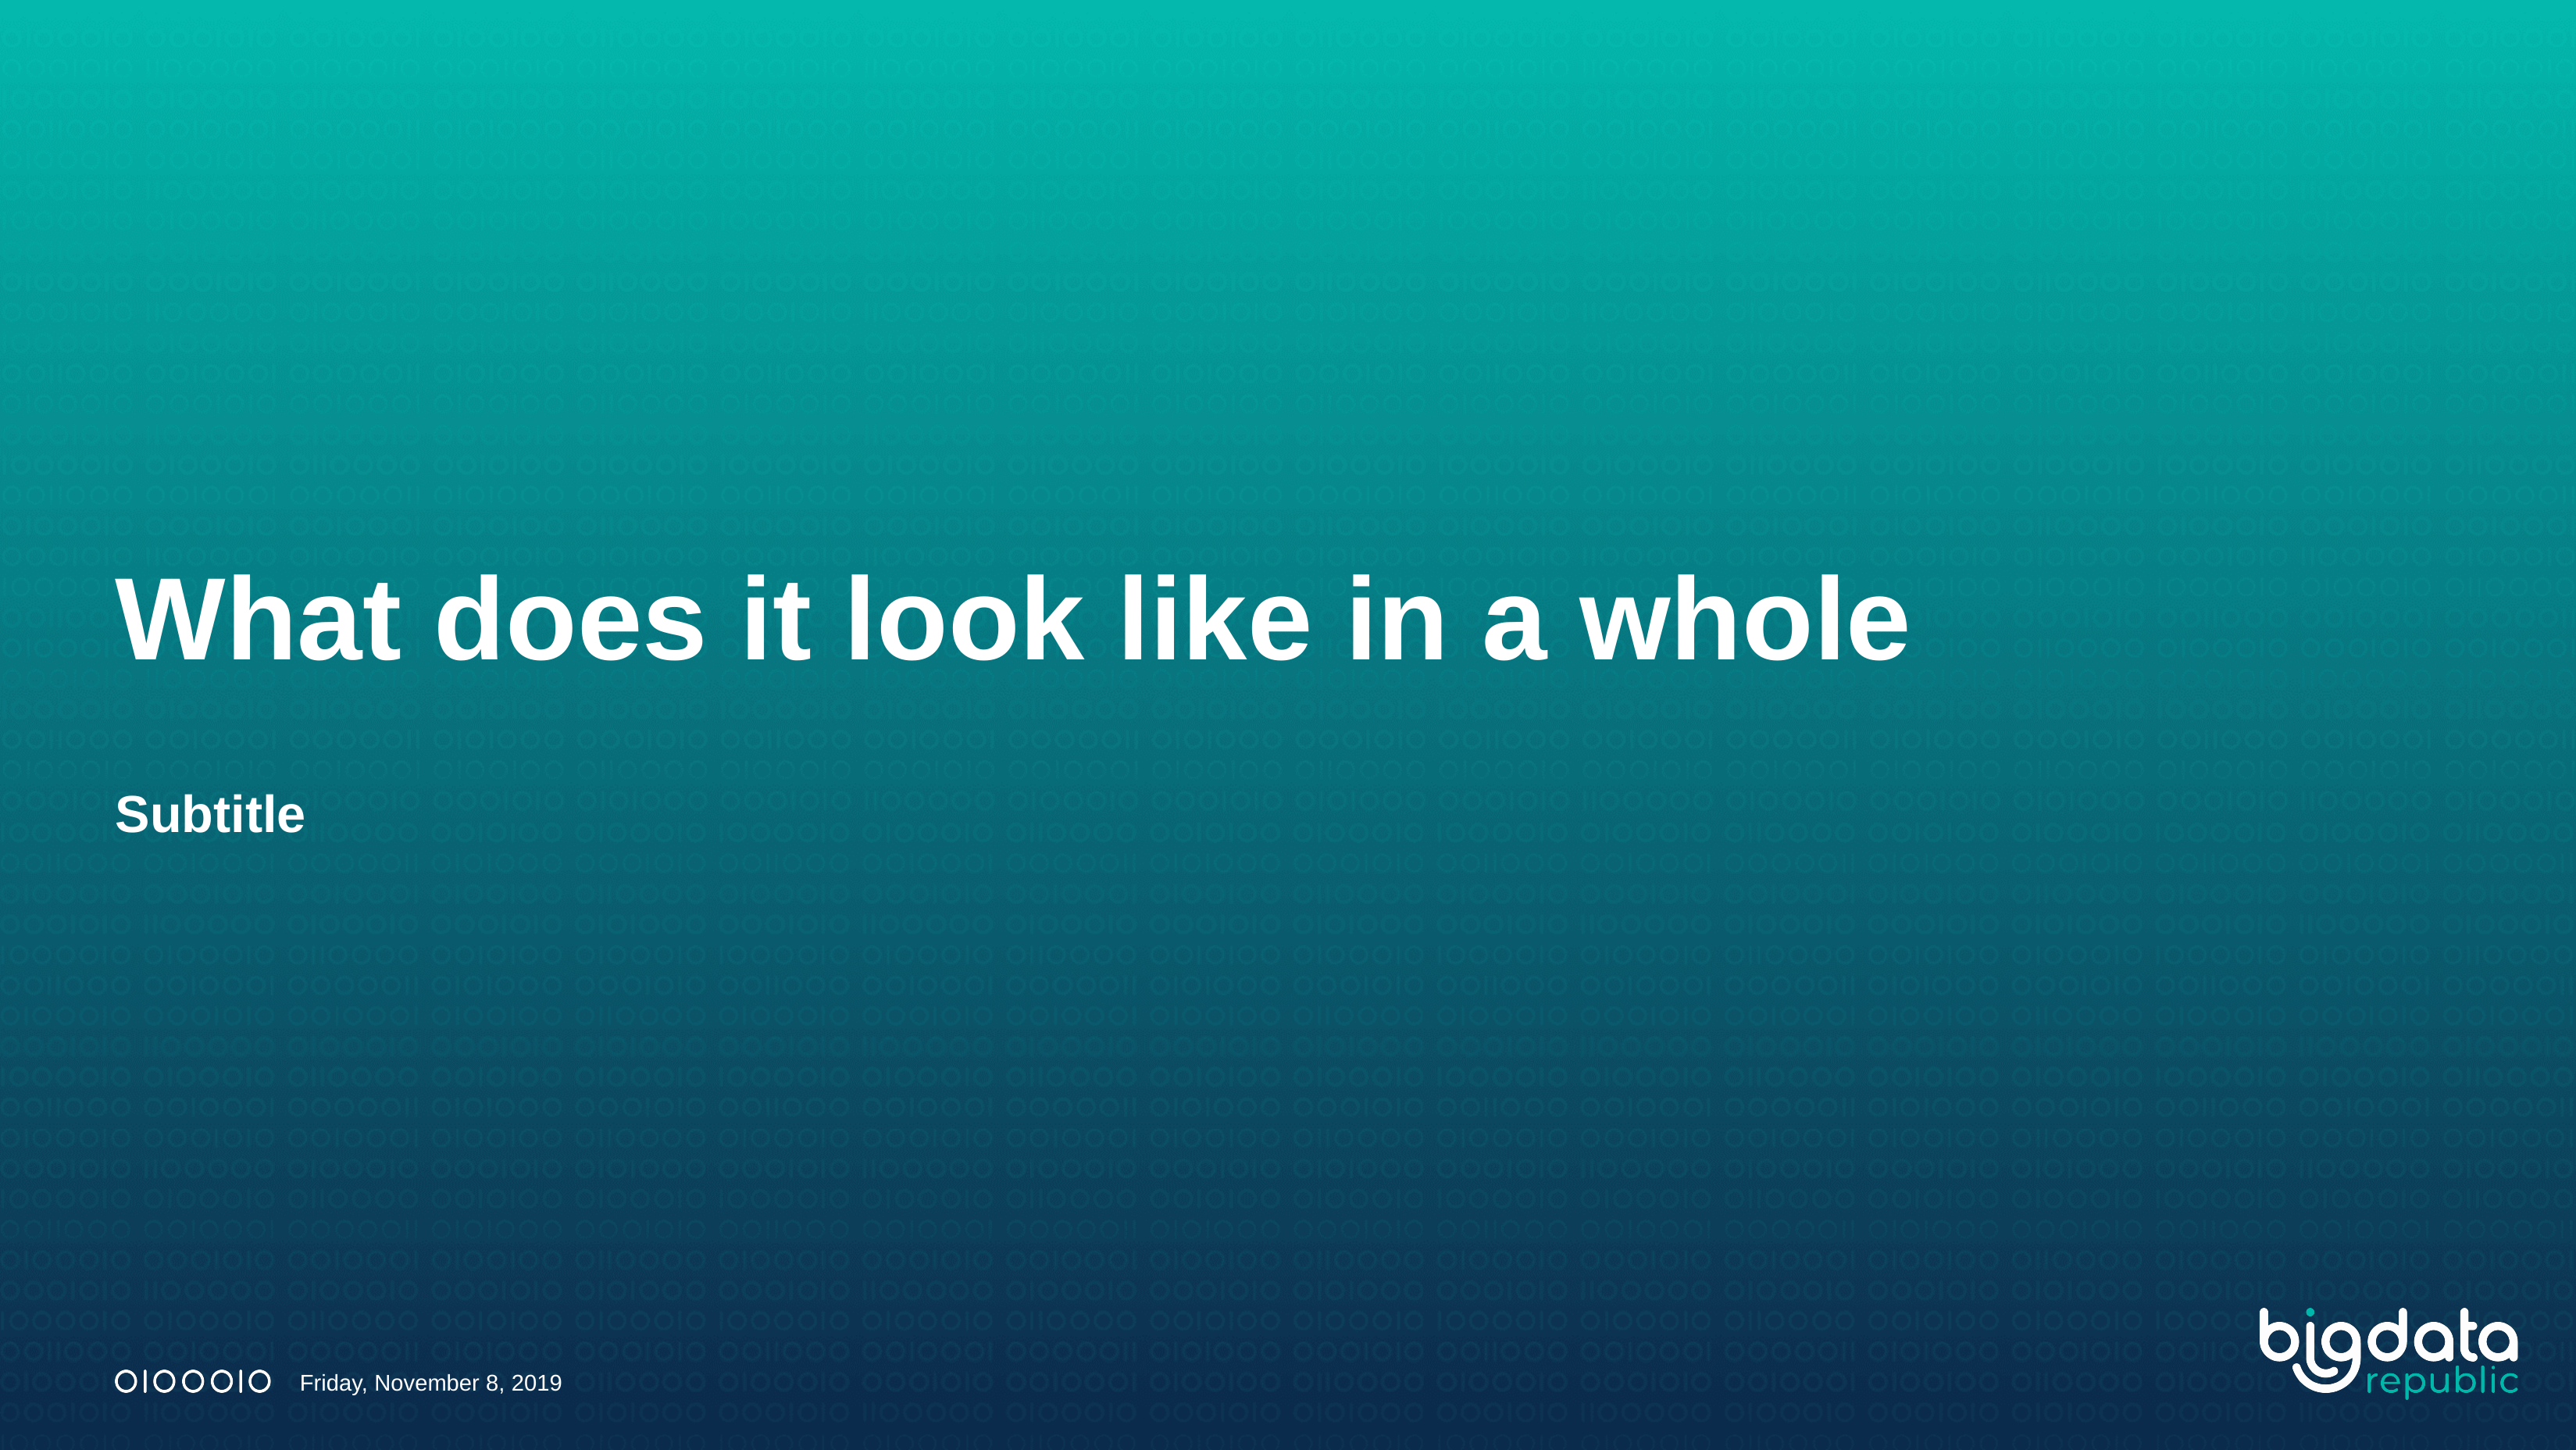

# What does it look like in a whole
Subtitle
Friday, November 8, 2019